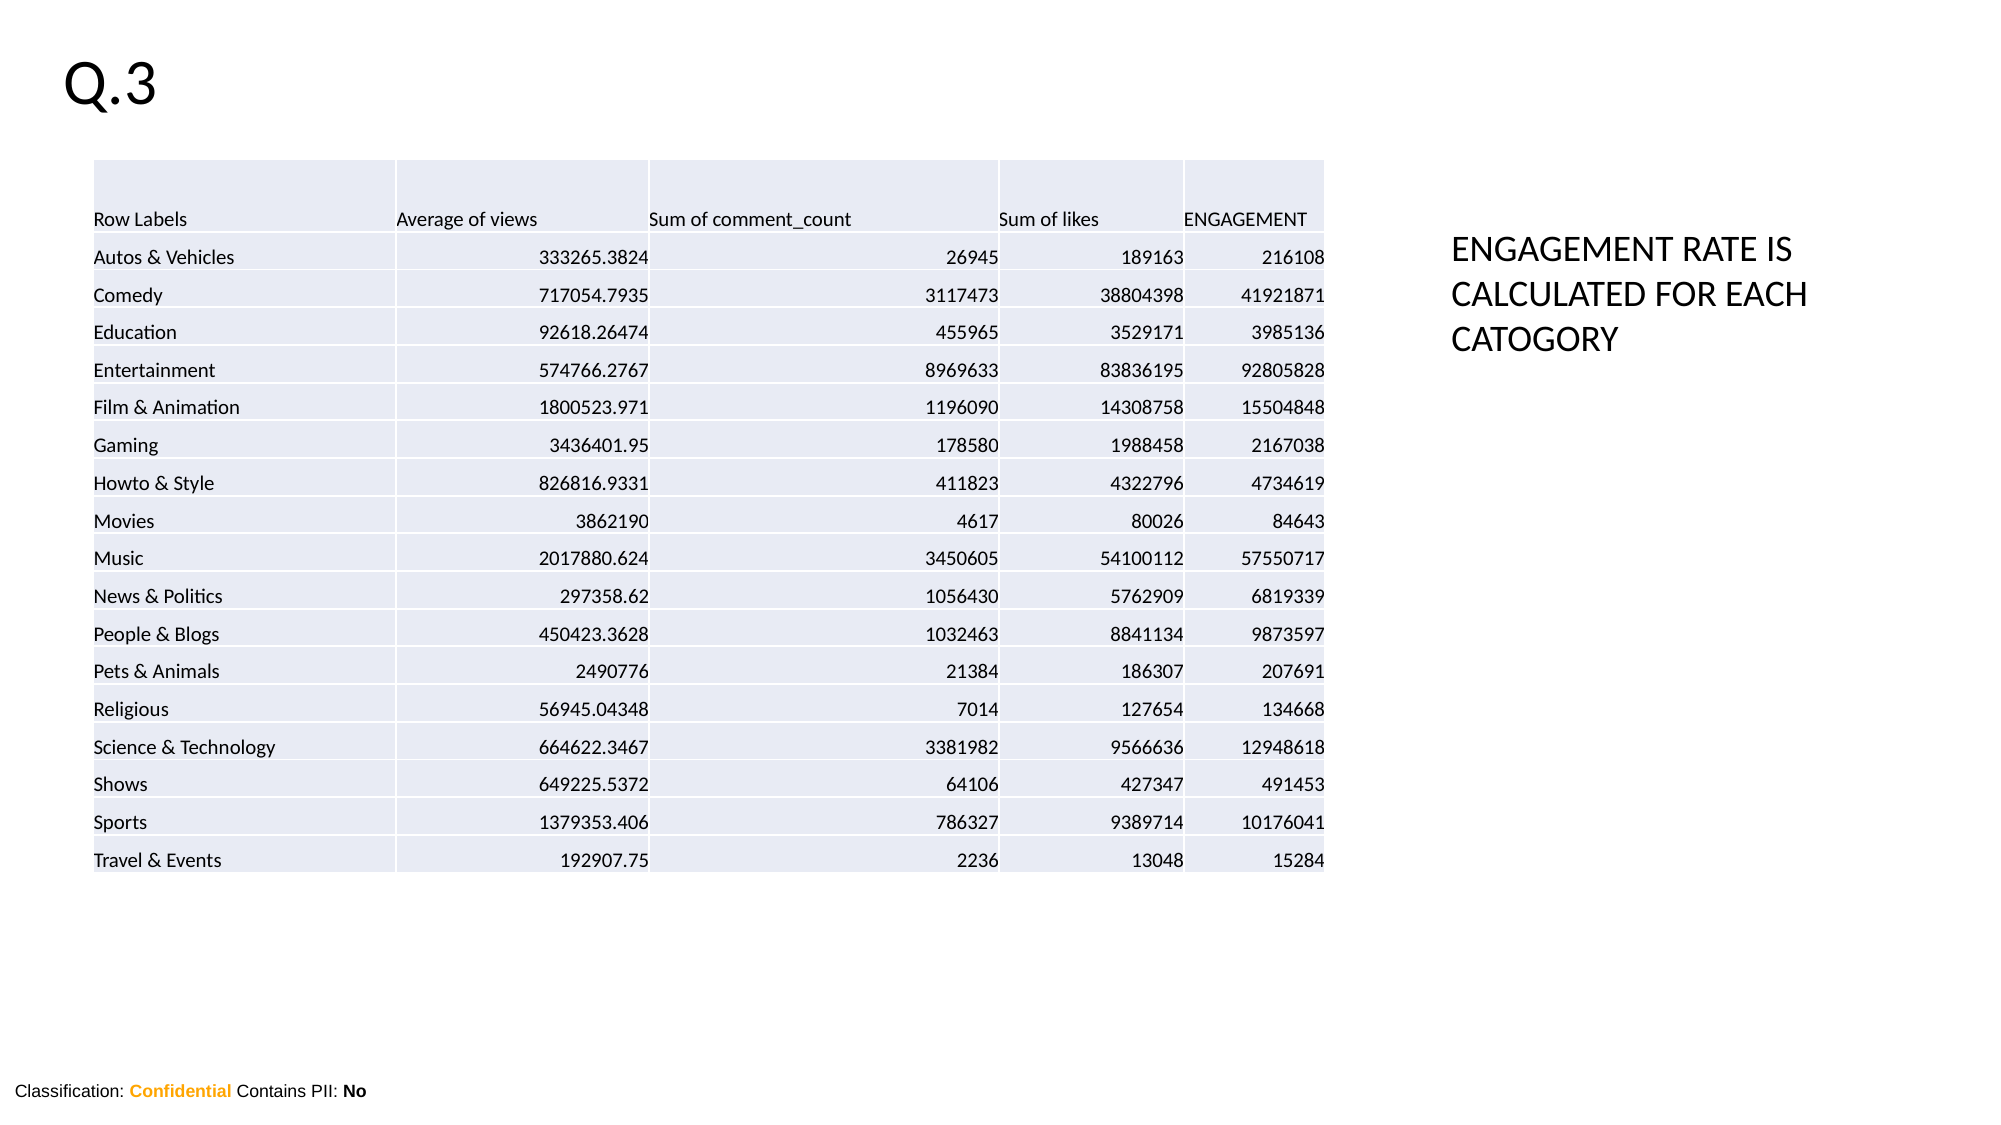

Q.3
| Row Labels | Average of views | Sum of comment\_count | Sum of likes | ENGAGEMENT |
| --- | --- | --- | --- | --- |
| Autos & Vehicles | 333265.3824 | 26945 | 189163 | 216108 |
| Comedy | 717054.7935 | 3117473 | 38804398 | 41921871 |
| Education | 92618.26474 | 455965 | 3529171 | 3985136 |
| Entertainment | 574766.2767 | 8969633 | 83836195 | 92805828 |
| Film & Animation | 1800523.971 | 1196090 | 14308758 | 15504848 |
| Gaming | 3436401.95 | 178580 | 1988458 | 2167038 |
| Howto & Style | 826816.9331 | 411823 | 4322796 | 4734619 |
| Movies | 3862190 | 4617 | 80026 | 84643 |
| Music | 2017880.624 | 3450605 | 54100112 | 57550717 |
| News & Politics | 297358.62 | 1056430 | 5762909 | 6819339 |
| People & Blogs | 450423.3628 | 1032463 | 8841134 | 9873597 |
| Pets & Animals | 2490776 | 21384 | 186307 | 207691 |
| Religious | 56945.04348 | 7014 | 127654 | 134668 |
| Science & Technology | 664622.3467 | 3381982 | 9566636 | 12948618 |
| Shows | 649225.5372 | 64106 | 427347 | 491453 |
| Sports | 1379353.406 | 786327 | 9389714 | 10176041 |
| Travel & Events | 192907.75 | 2236 | 13048 | 15284 |
ENGAGEMENT RATE IS CALCULATED FOR EACH CATOGORY